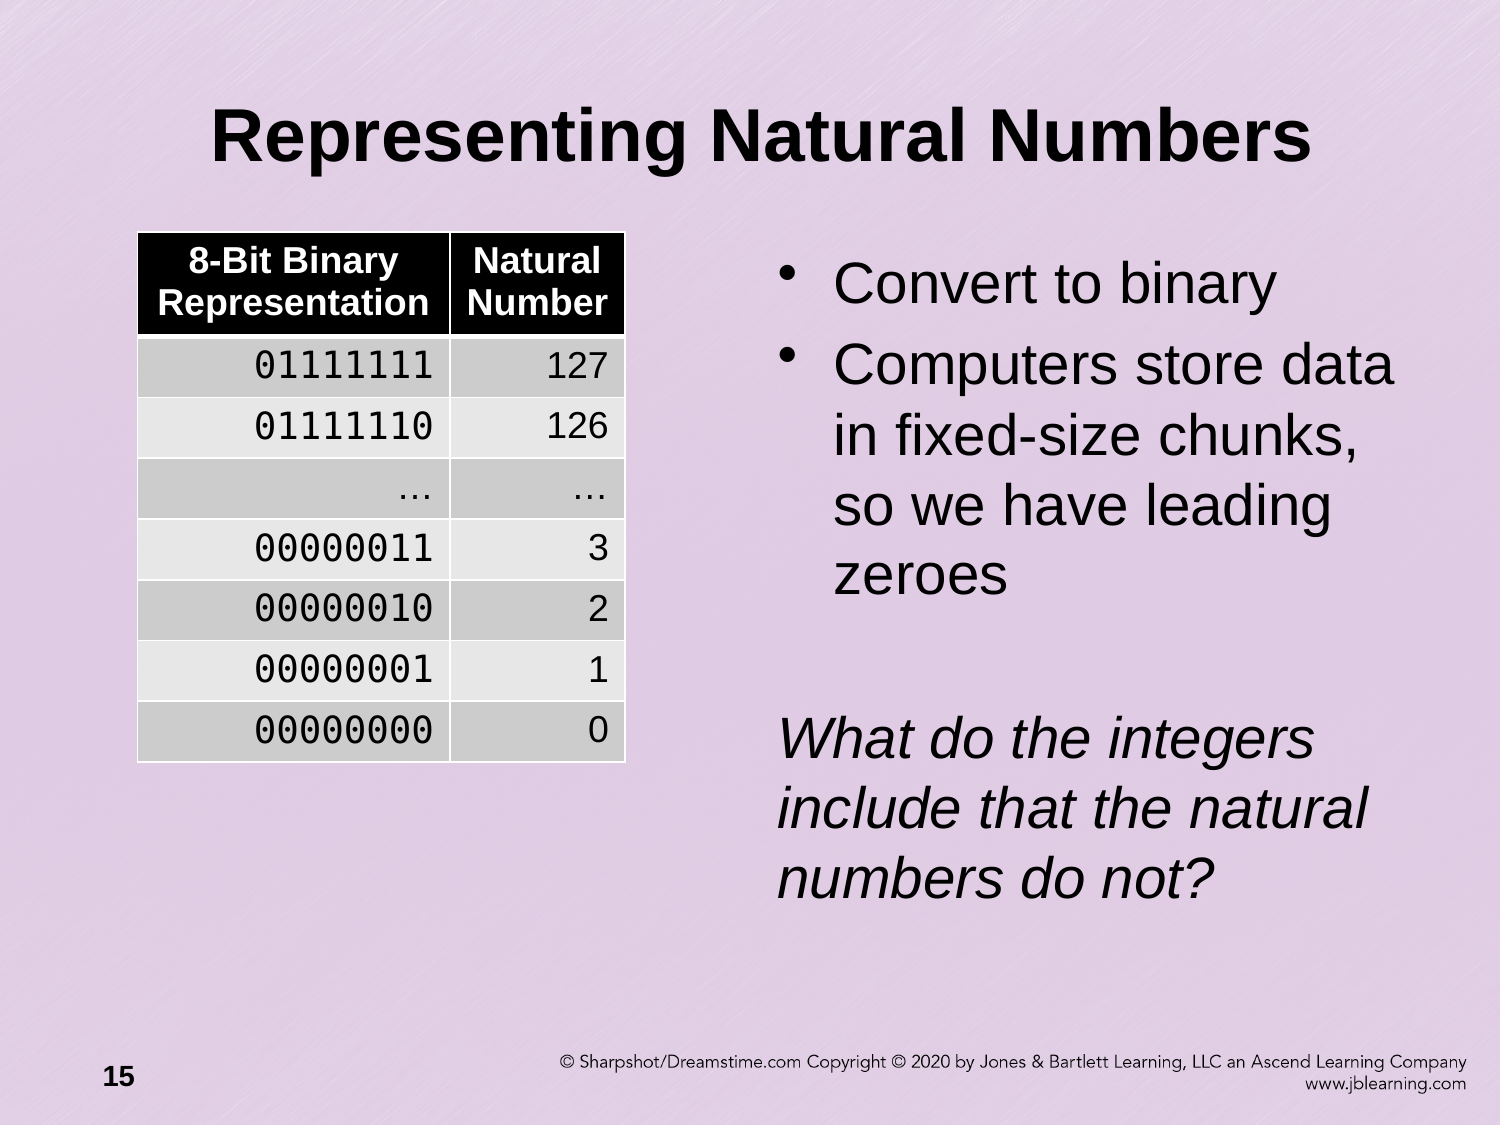

# Representing Natural Numbers
| 8-Bit Binary Representation | Natural Number |
| --- | --- |
| 01111111 | 127 |
| 01111110 | 126 |
| … | … |
| 00000011 | 3 |
| 00000010 | 2 |
| 00000001 | 1 |
| 00000000 | 0 |
Convert to binary
Computers store data in fixed-size chunks, so we have leading zeroes

What do the integers include that the natural numbers do not?
15